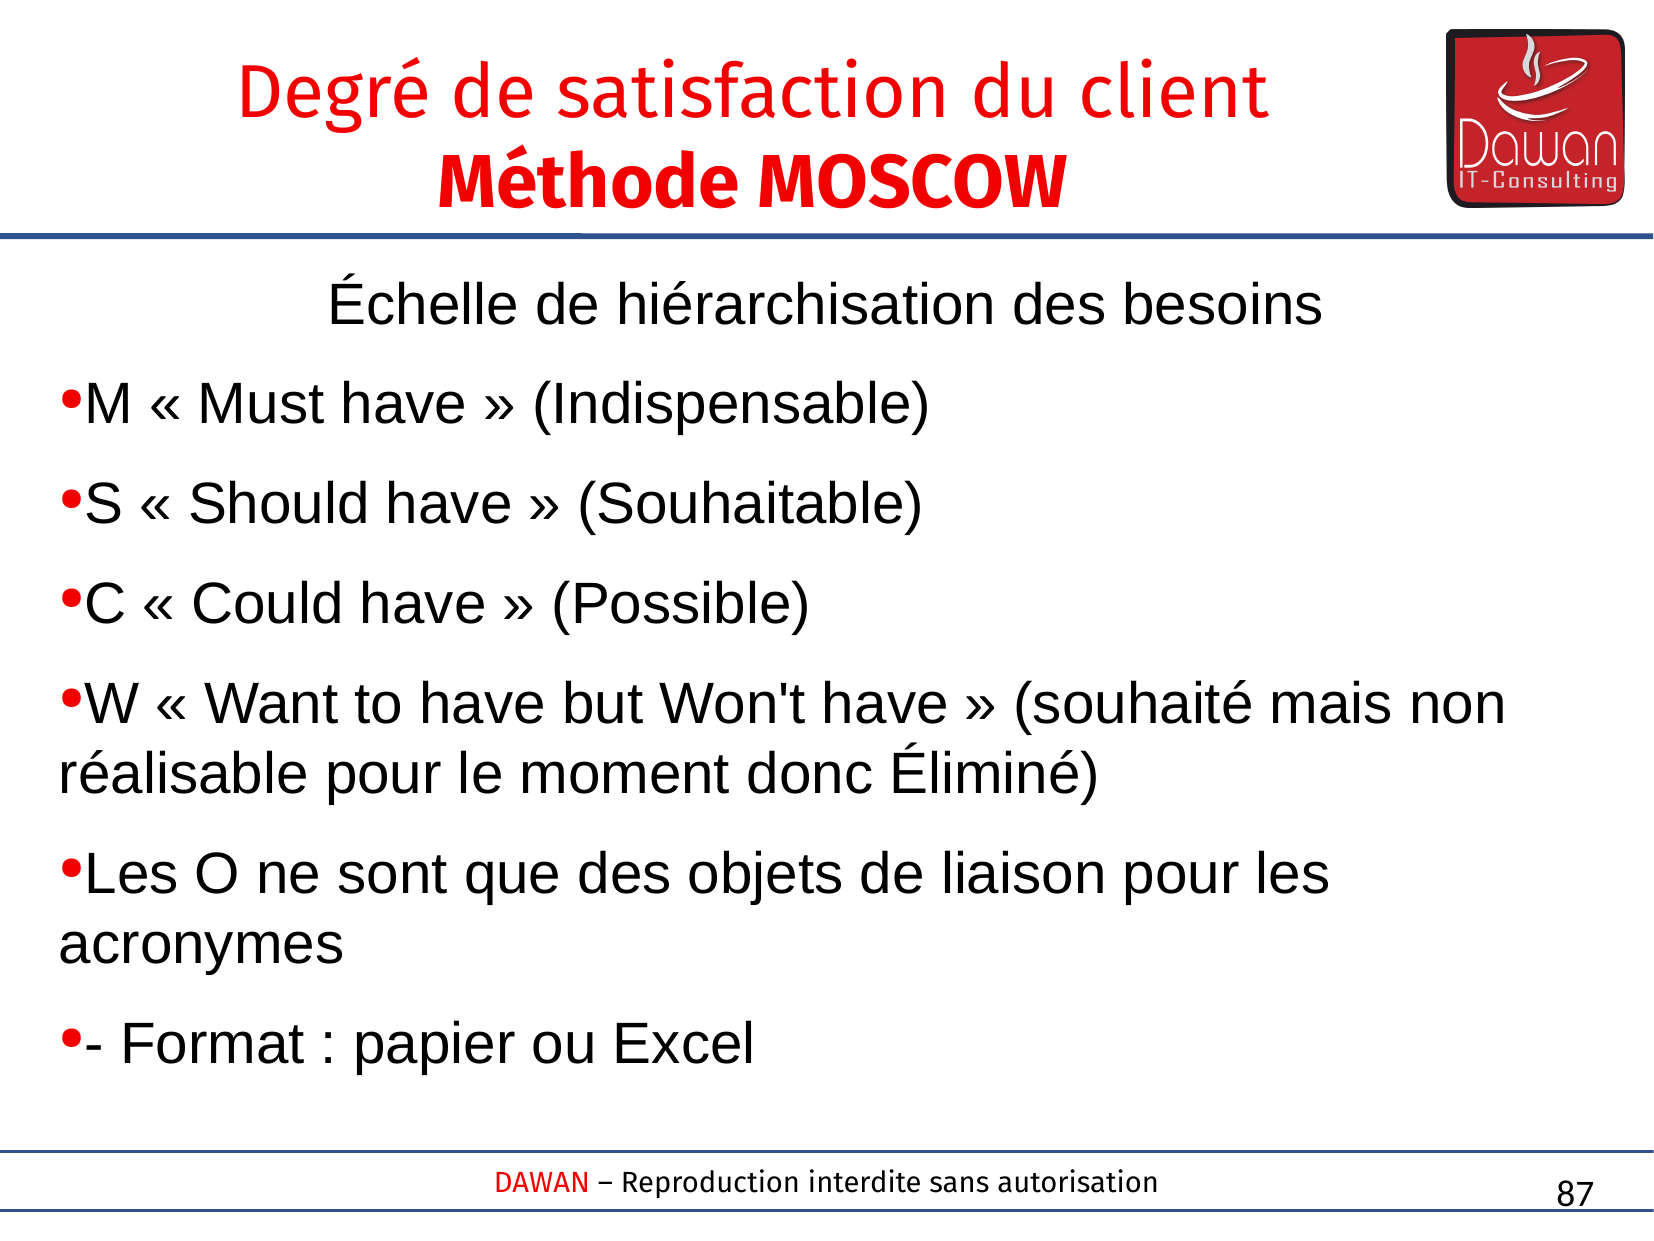

Degré de satisfaction du client
Méthode MOSCOW
Échelle de hiérarchisation des besoins
M « Must have » (Indispensable)
S « Should have » (Souhaitable)
C « Could have » (Possible)
W « Want to have but Won't have » (souhaité mais non réalisable pour le moment donc Éliminé)
Les O ne sont que des objets de liaison pour les acronymes
- Format : papier ou Excel

87